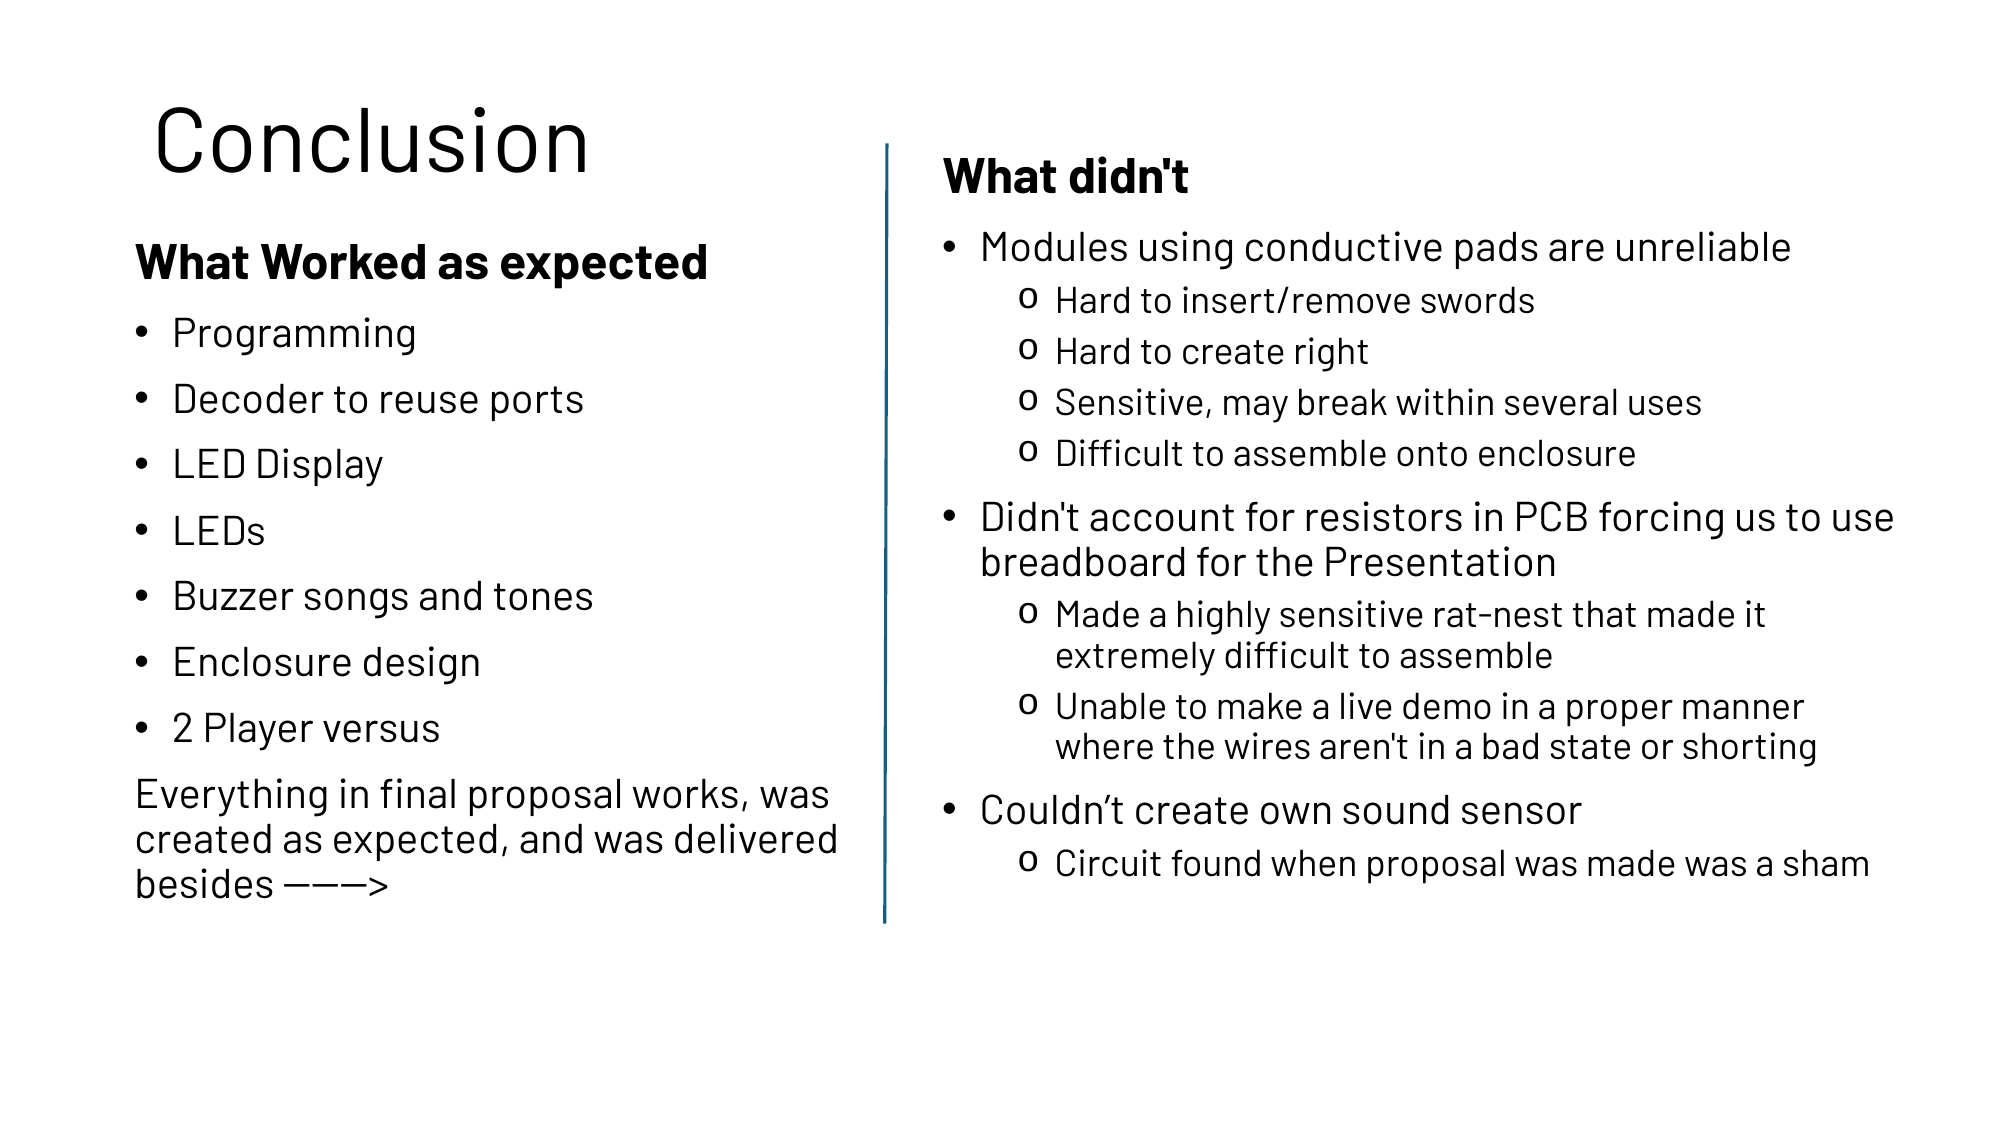

# Conclusion
What didn't
Modules using conductive pads are unreliable
Hard to insert/remove swords
Hard to create right
Sensitive, may break within several uses
Difficult to assemble onto enclosure
Didn't account for resistors in PCB forcing us to use breadboard for the Presentation
Made a highly sensitive rat-nest that made it extremely difficult to assemble
Unable to make a live demo in a proper manner where the wires aren't in a bad state or shorting
Couldn’t create own sound sensor
Circuit found when proposal was made was a sham
What Worked as expected
Programming
Decoder to reuse ports
LED Display
LEDs
Buzzer songs and tones
Enclosure design
2 Player versus
Everything in final proposal works, was created as expected, and was delivered besides ------>